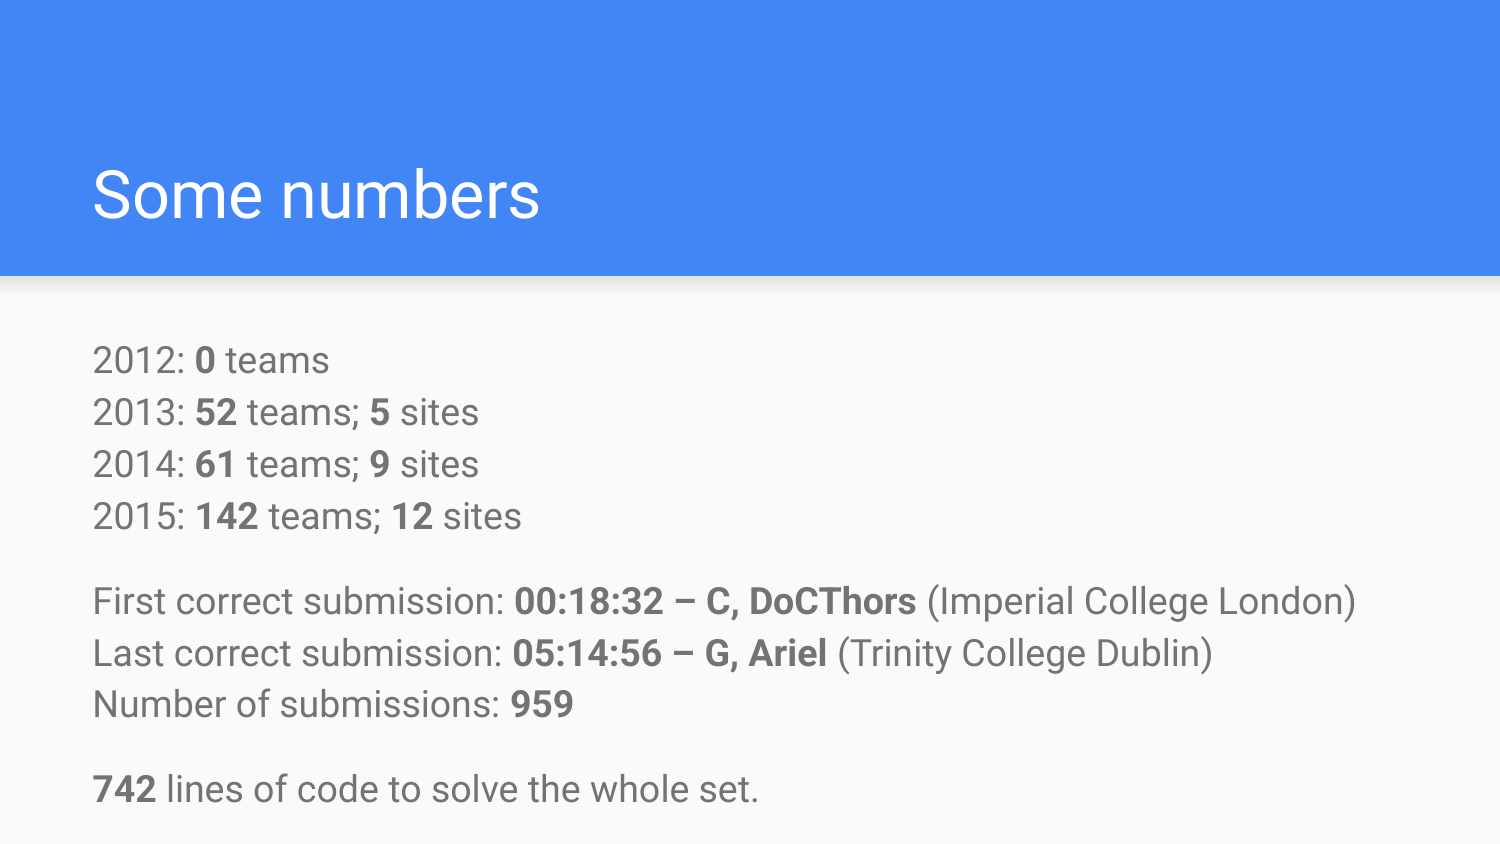

# Some numbers
2012: 0 teams
2013: 52 teams; 5 sites
2014: 61 teams; 9 sites
2015: 142 teams; 12 sites
First correct submission: 00:18:32 – C, DoCThors (Imperial College London)
Last correct submission: 05:14:56 – G, Ariel (Trinity College Dublin)
Number of submissions: 959
742 lines of code to solve the whole set.